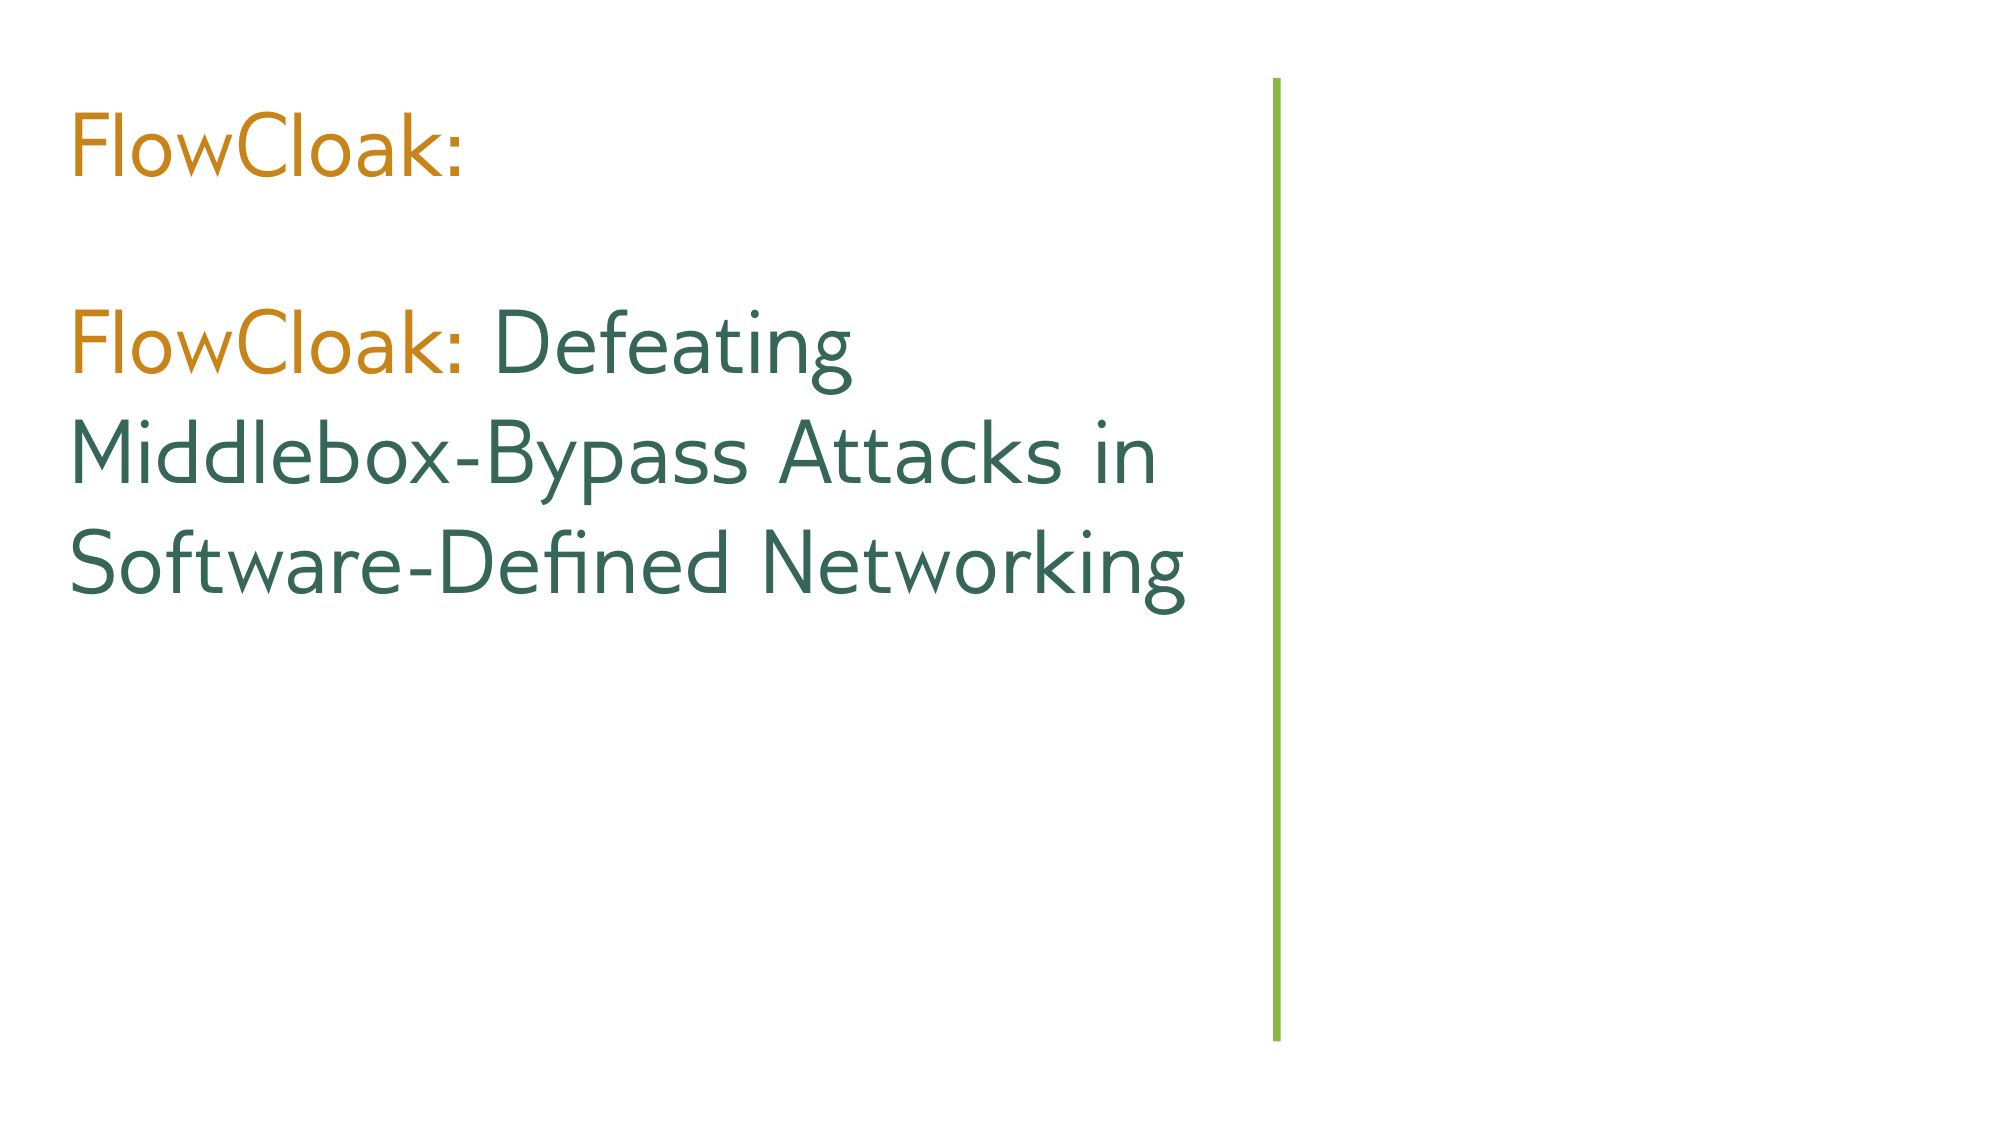

FlowCloak:

FlowCloak: Defeating
Middlebox-Bypass Attacks in
Software-Defined Networking